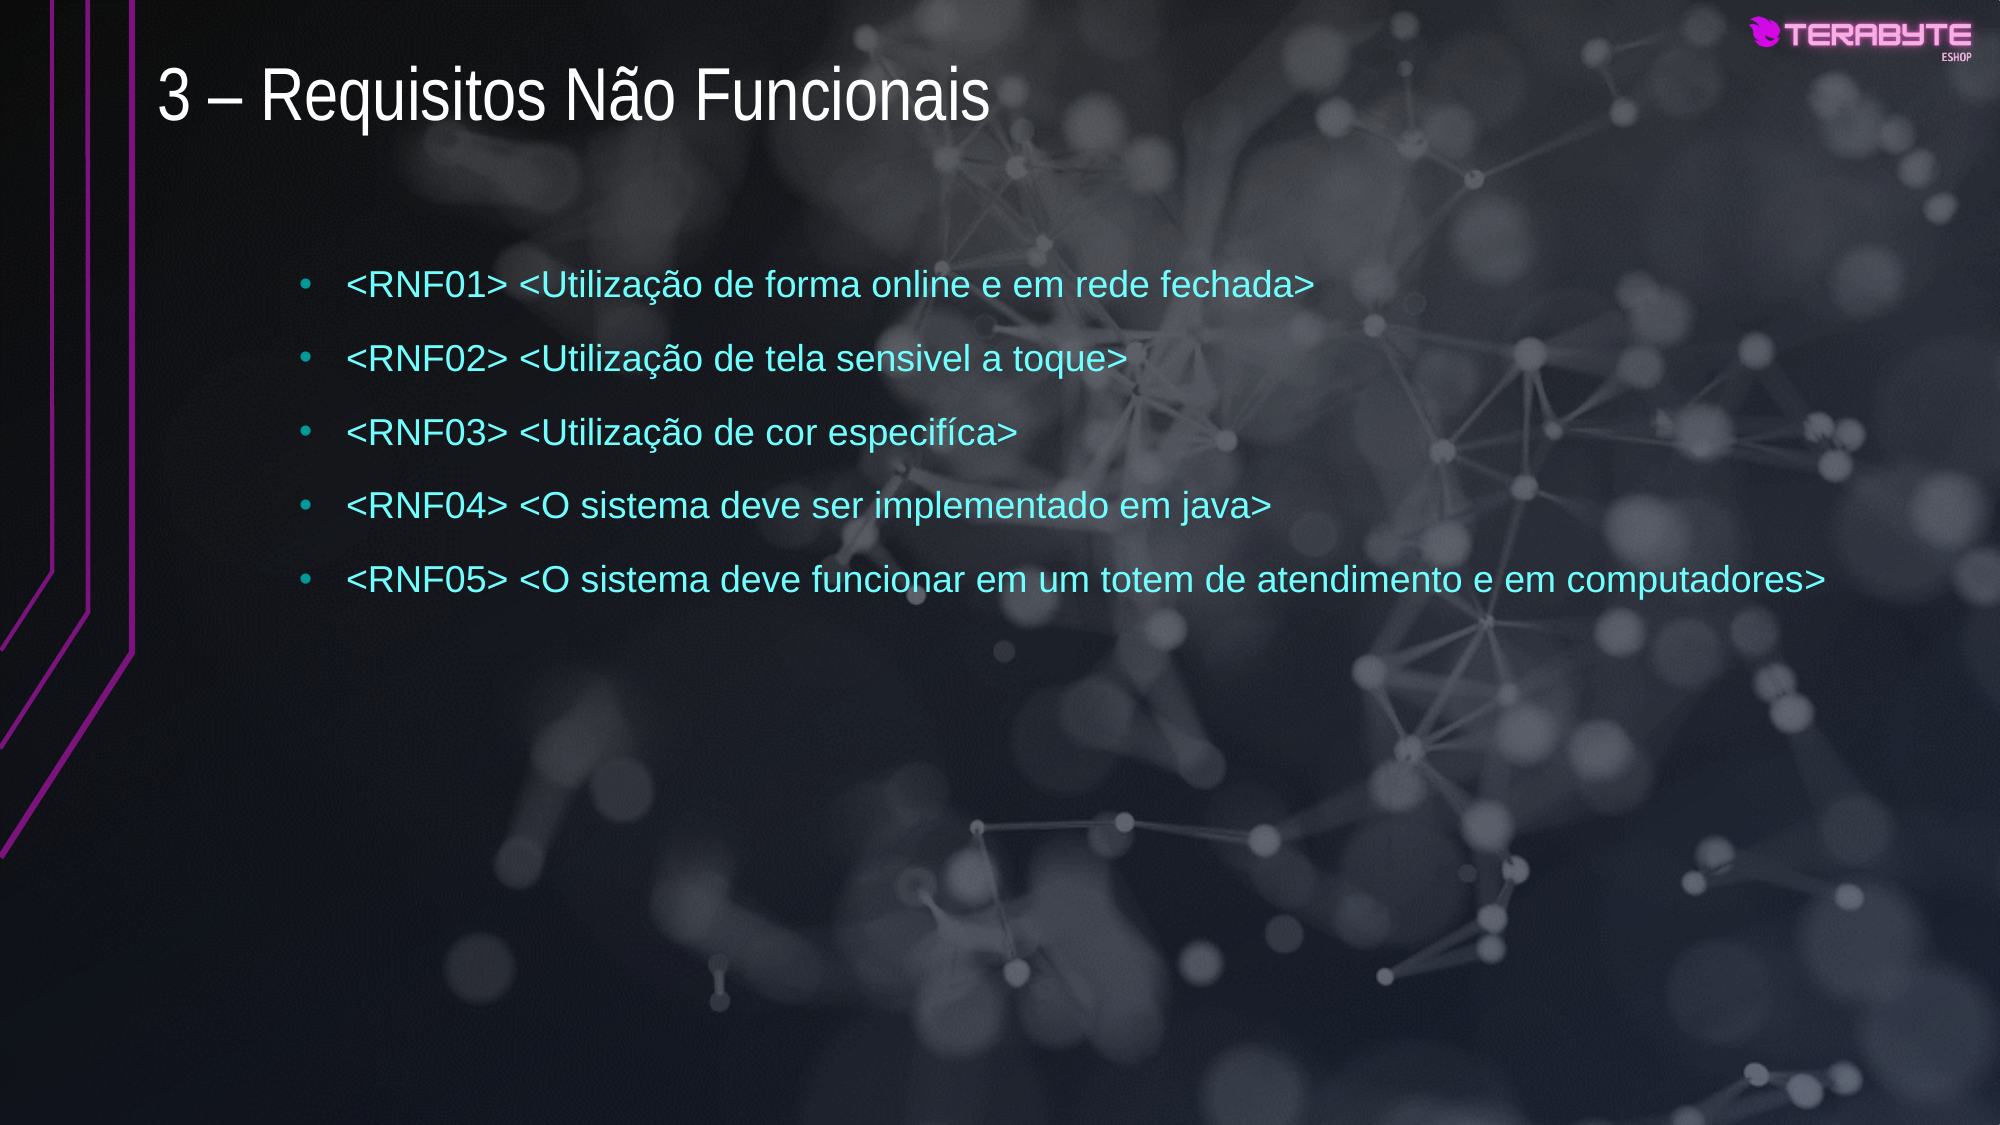

3 – Requisitos Não Funcionais
<RNF01> <Utilização de forma online e em rede fechada>
<RNF02> <Utilização de tela sensivel a toque>
<RNF03> <Utilização de cor especifíca>
<RNF04> <O sistema deve ser implementado em java>
<RNF05> <O sistema deve funcionar em um totem de atendimento e em computadores>